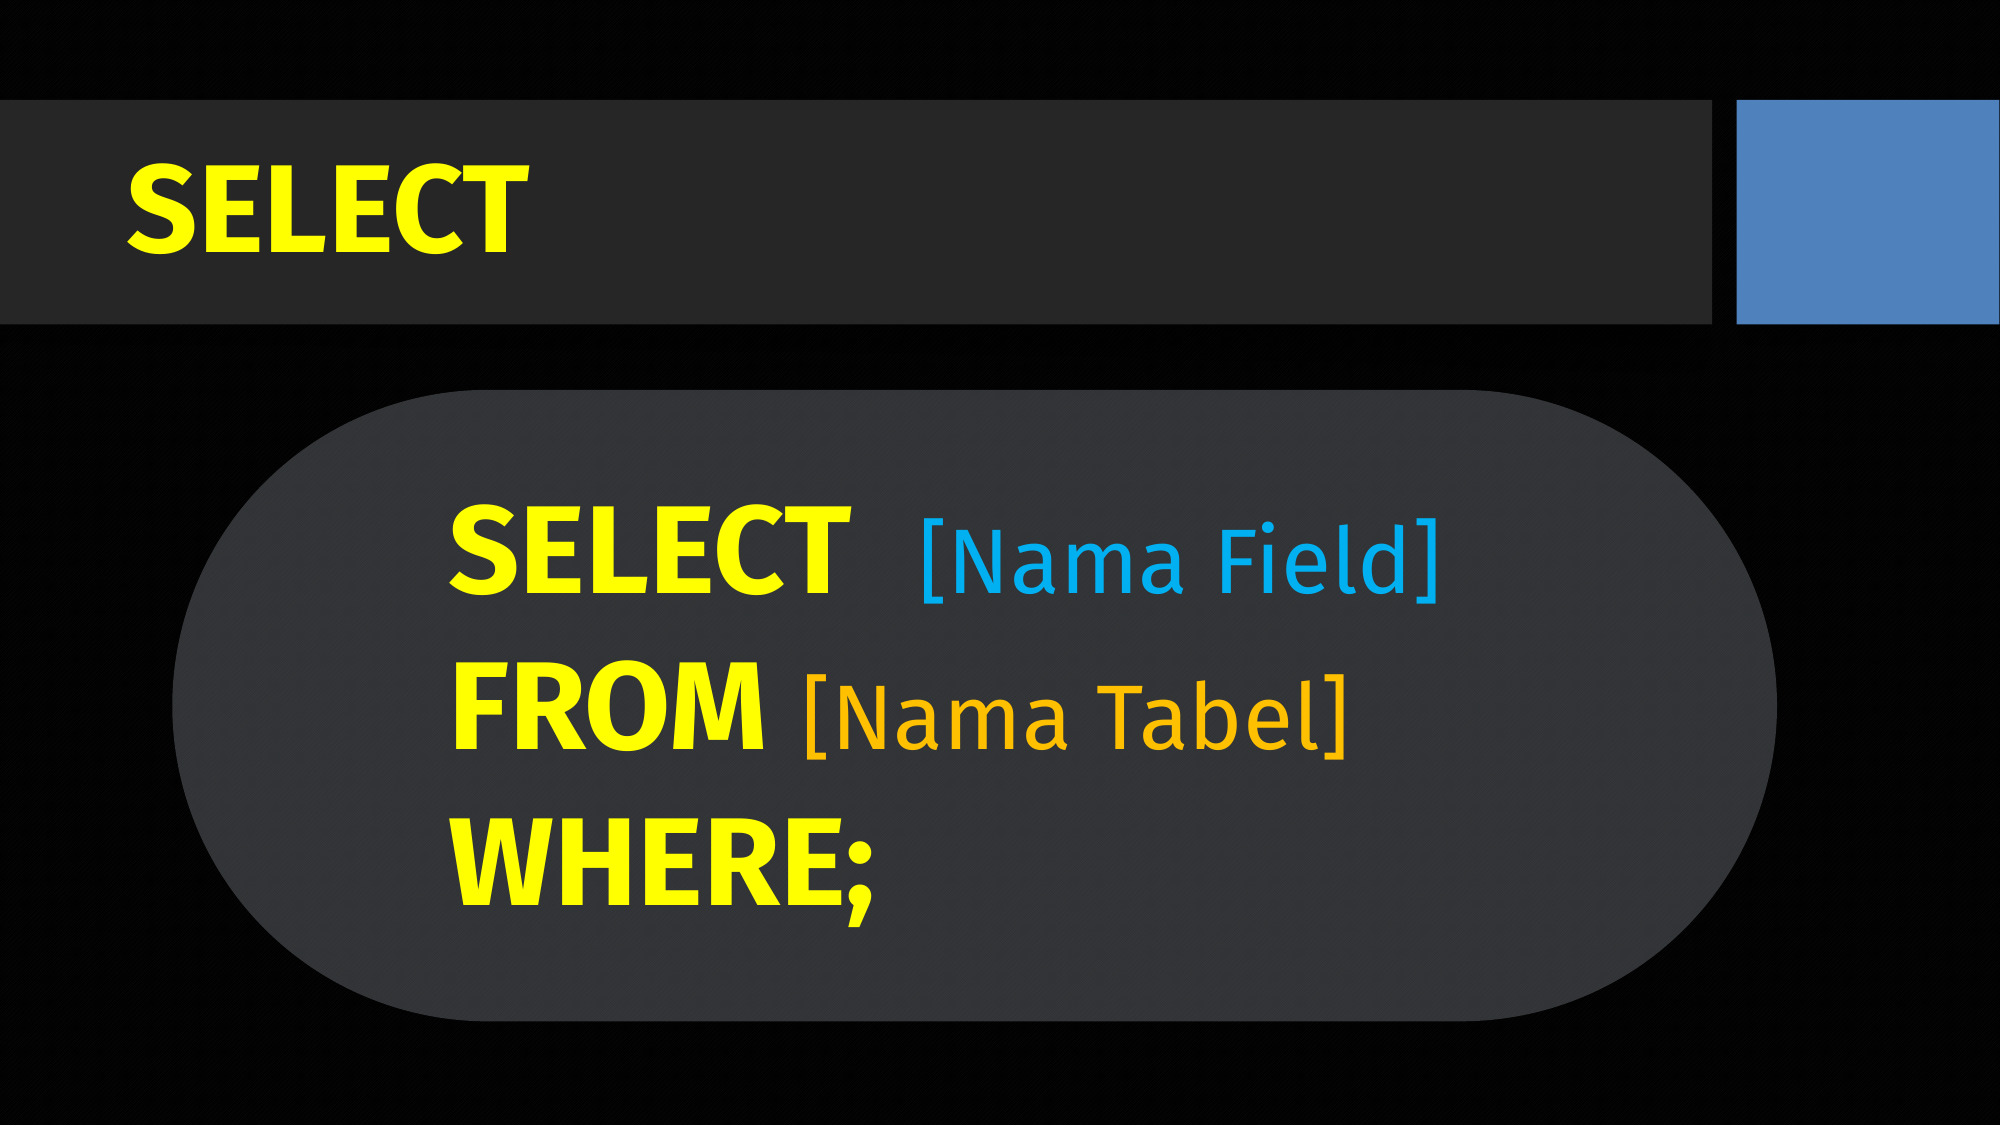

# SELECT

SELECT  [Nama Field]
FROM [Nama Tabel]
WHERE;